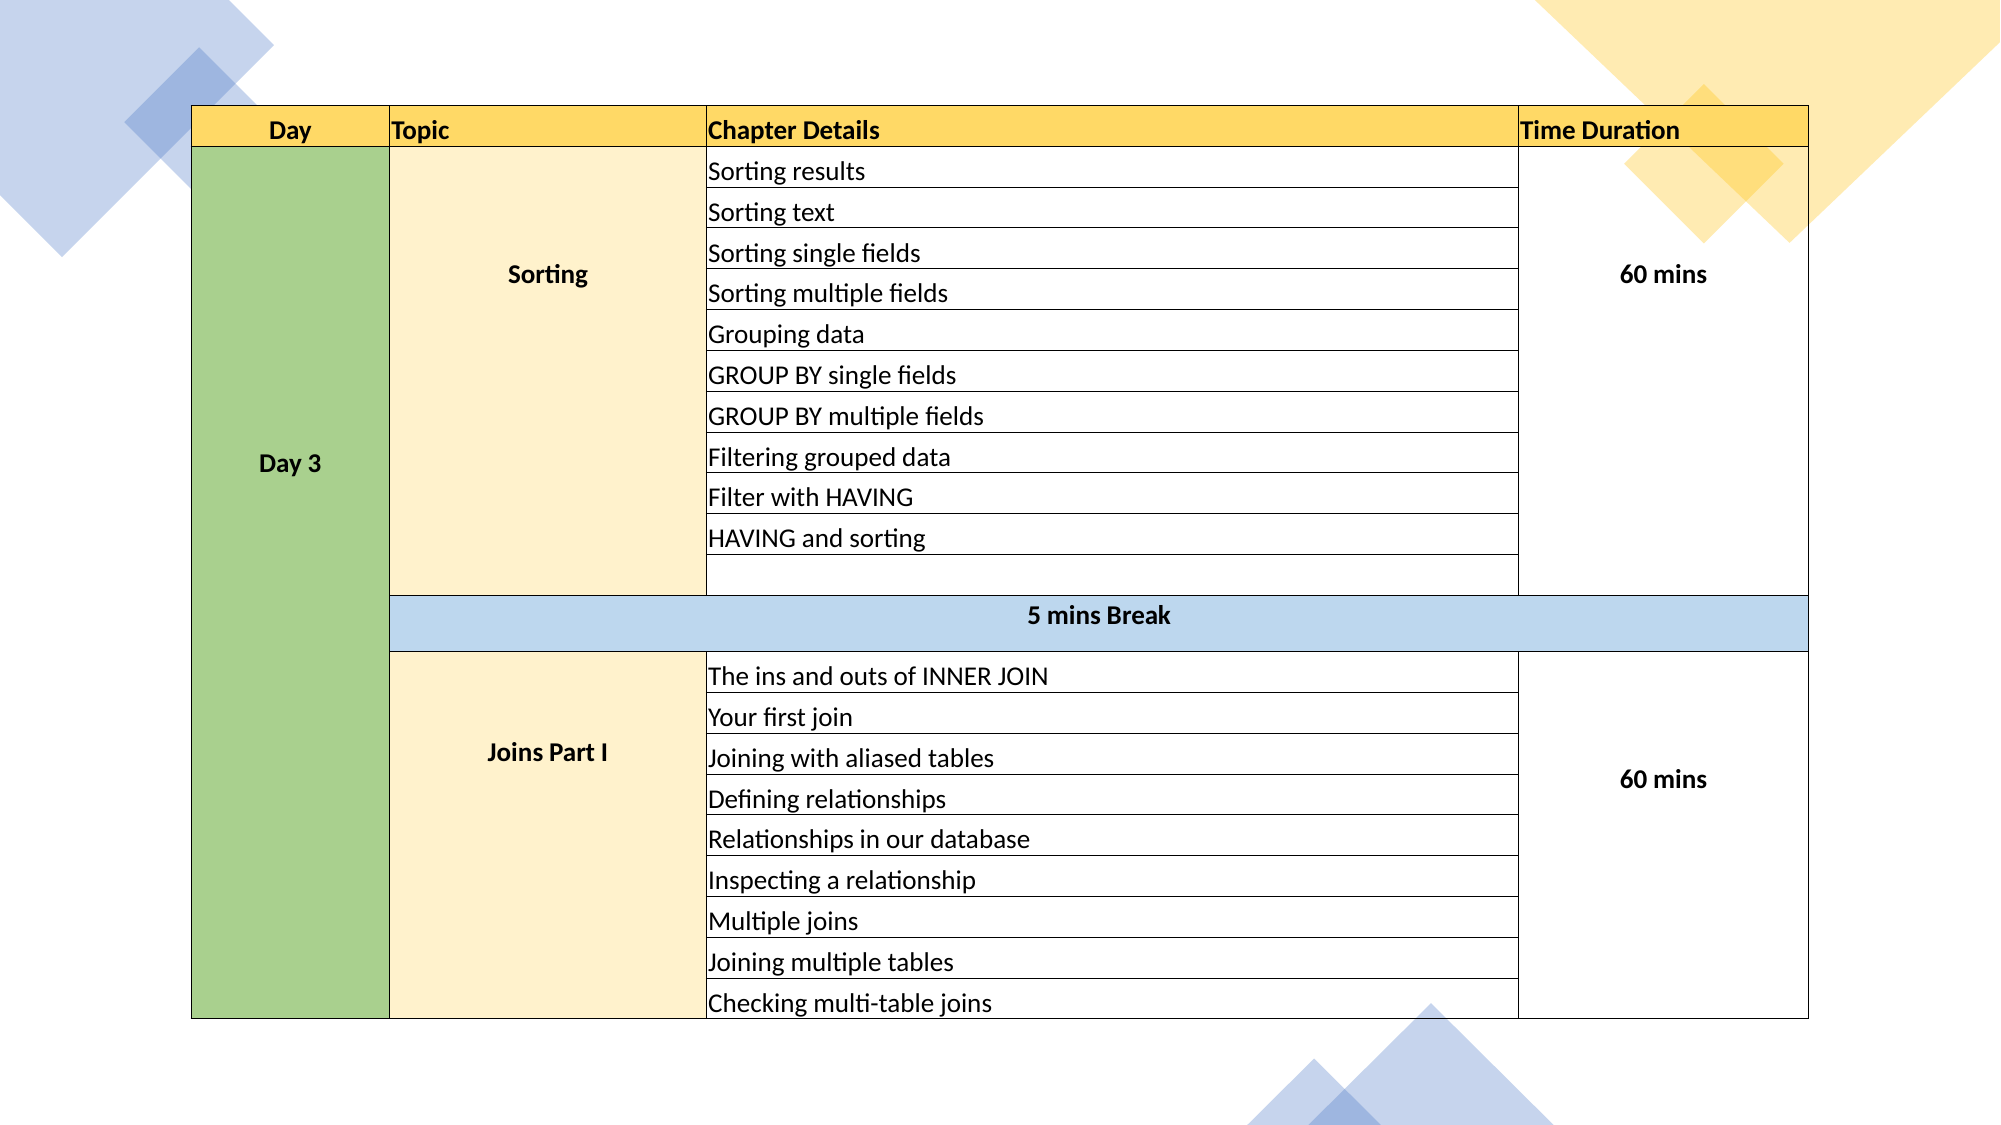

| Day | Topic | Chapter Details | Time Duration |
| --- | --- | --- | --- |
| Day 3 | Sorting | Sorting results | 60 mins |
|  |  | Sorting text |  |
|  |  | Sorting single fields |  |
|  |  | Sorting multiple fields |  |
|  |  | Grouping data |  |
|  |  | GROUP BY single fields |  |
|  |  | GROUP BY multiple fields |  |
|  |  | Filtering grouped data |  |
|  |  | Filter with HAVING |  |
|  |  | HAVING and sorting |  |
|  |  |  |  |
|  | 5 mins Break |  |  |
|  | Joins Part I | The ins and outs of INNER JOIN | 60 mins |
|  |  | Your first join |  |
|  |  | Joining with aliased tables |  |
|  |  | Defining relationships |  |
|  |  | Relationships in our database |  |
|  |  | Inspecting a relationship |  |
|  |  | Multiple joins |  |
|  |  | Joining multiple tables |  |
|  |  | Checking multi-table joins |  |